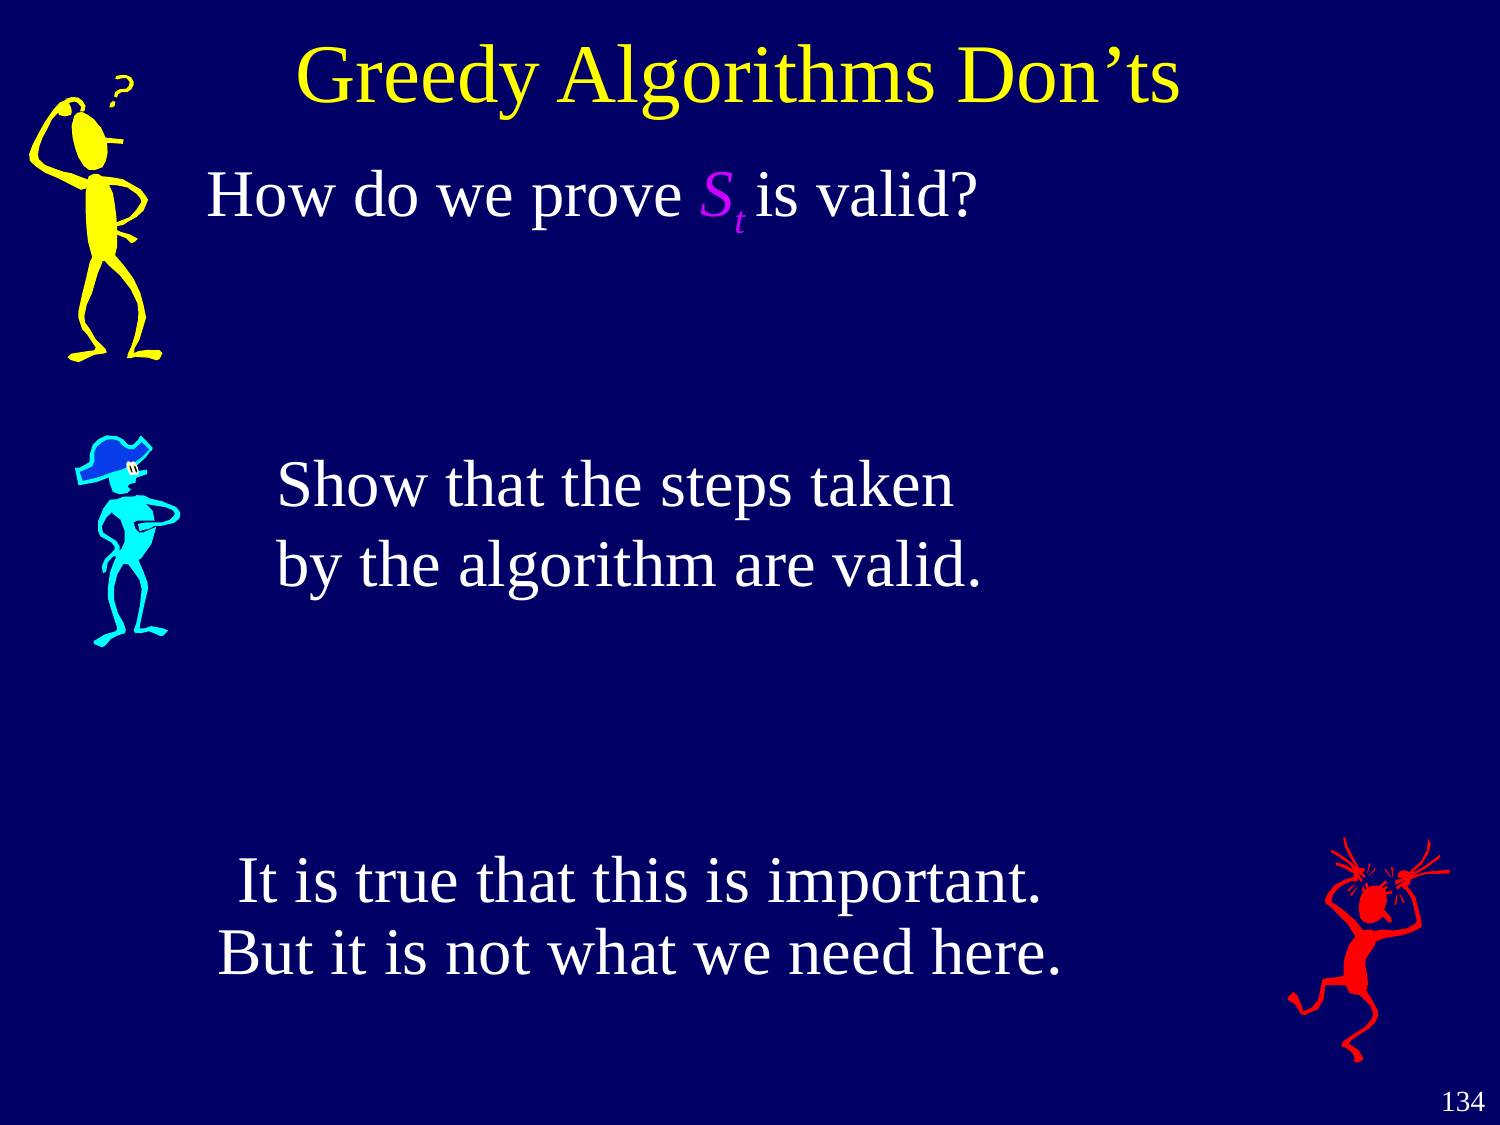

Greedy Algorithms Don’ts

How do we prove St is valid?
Show that the steps taken
by the algorithm are valid.

It is true that this is important.
But it is not what we need here.